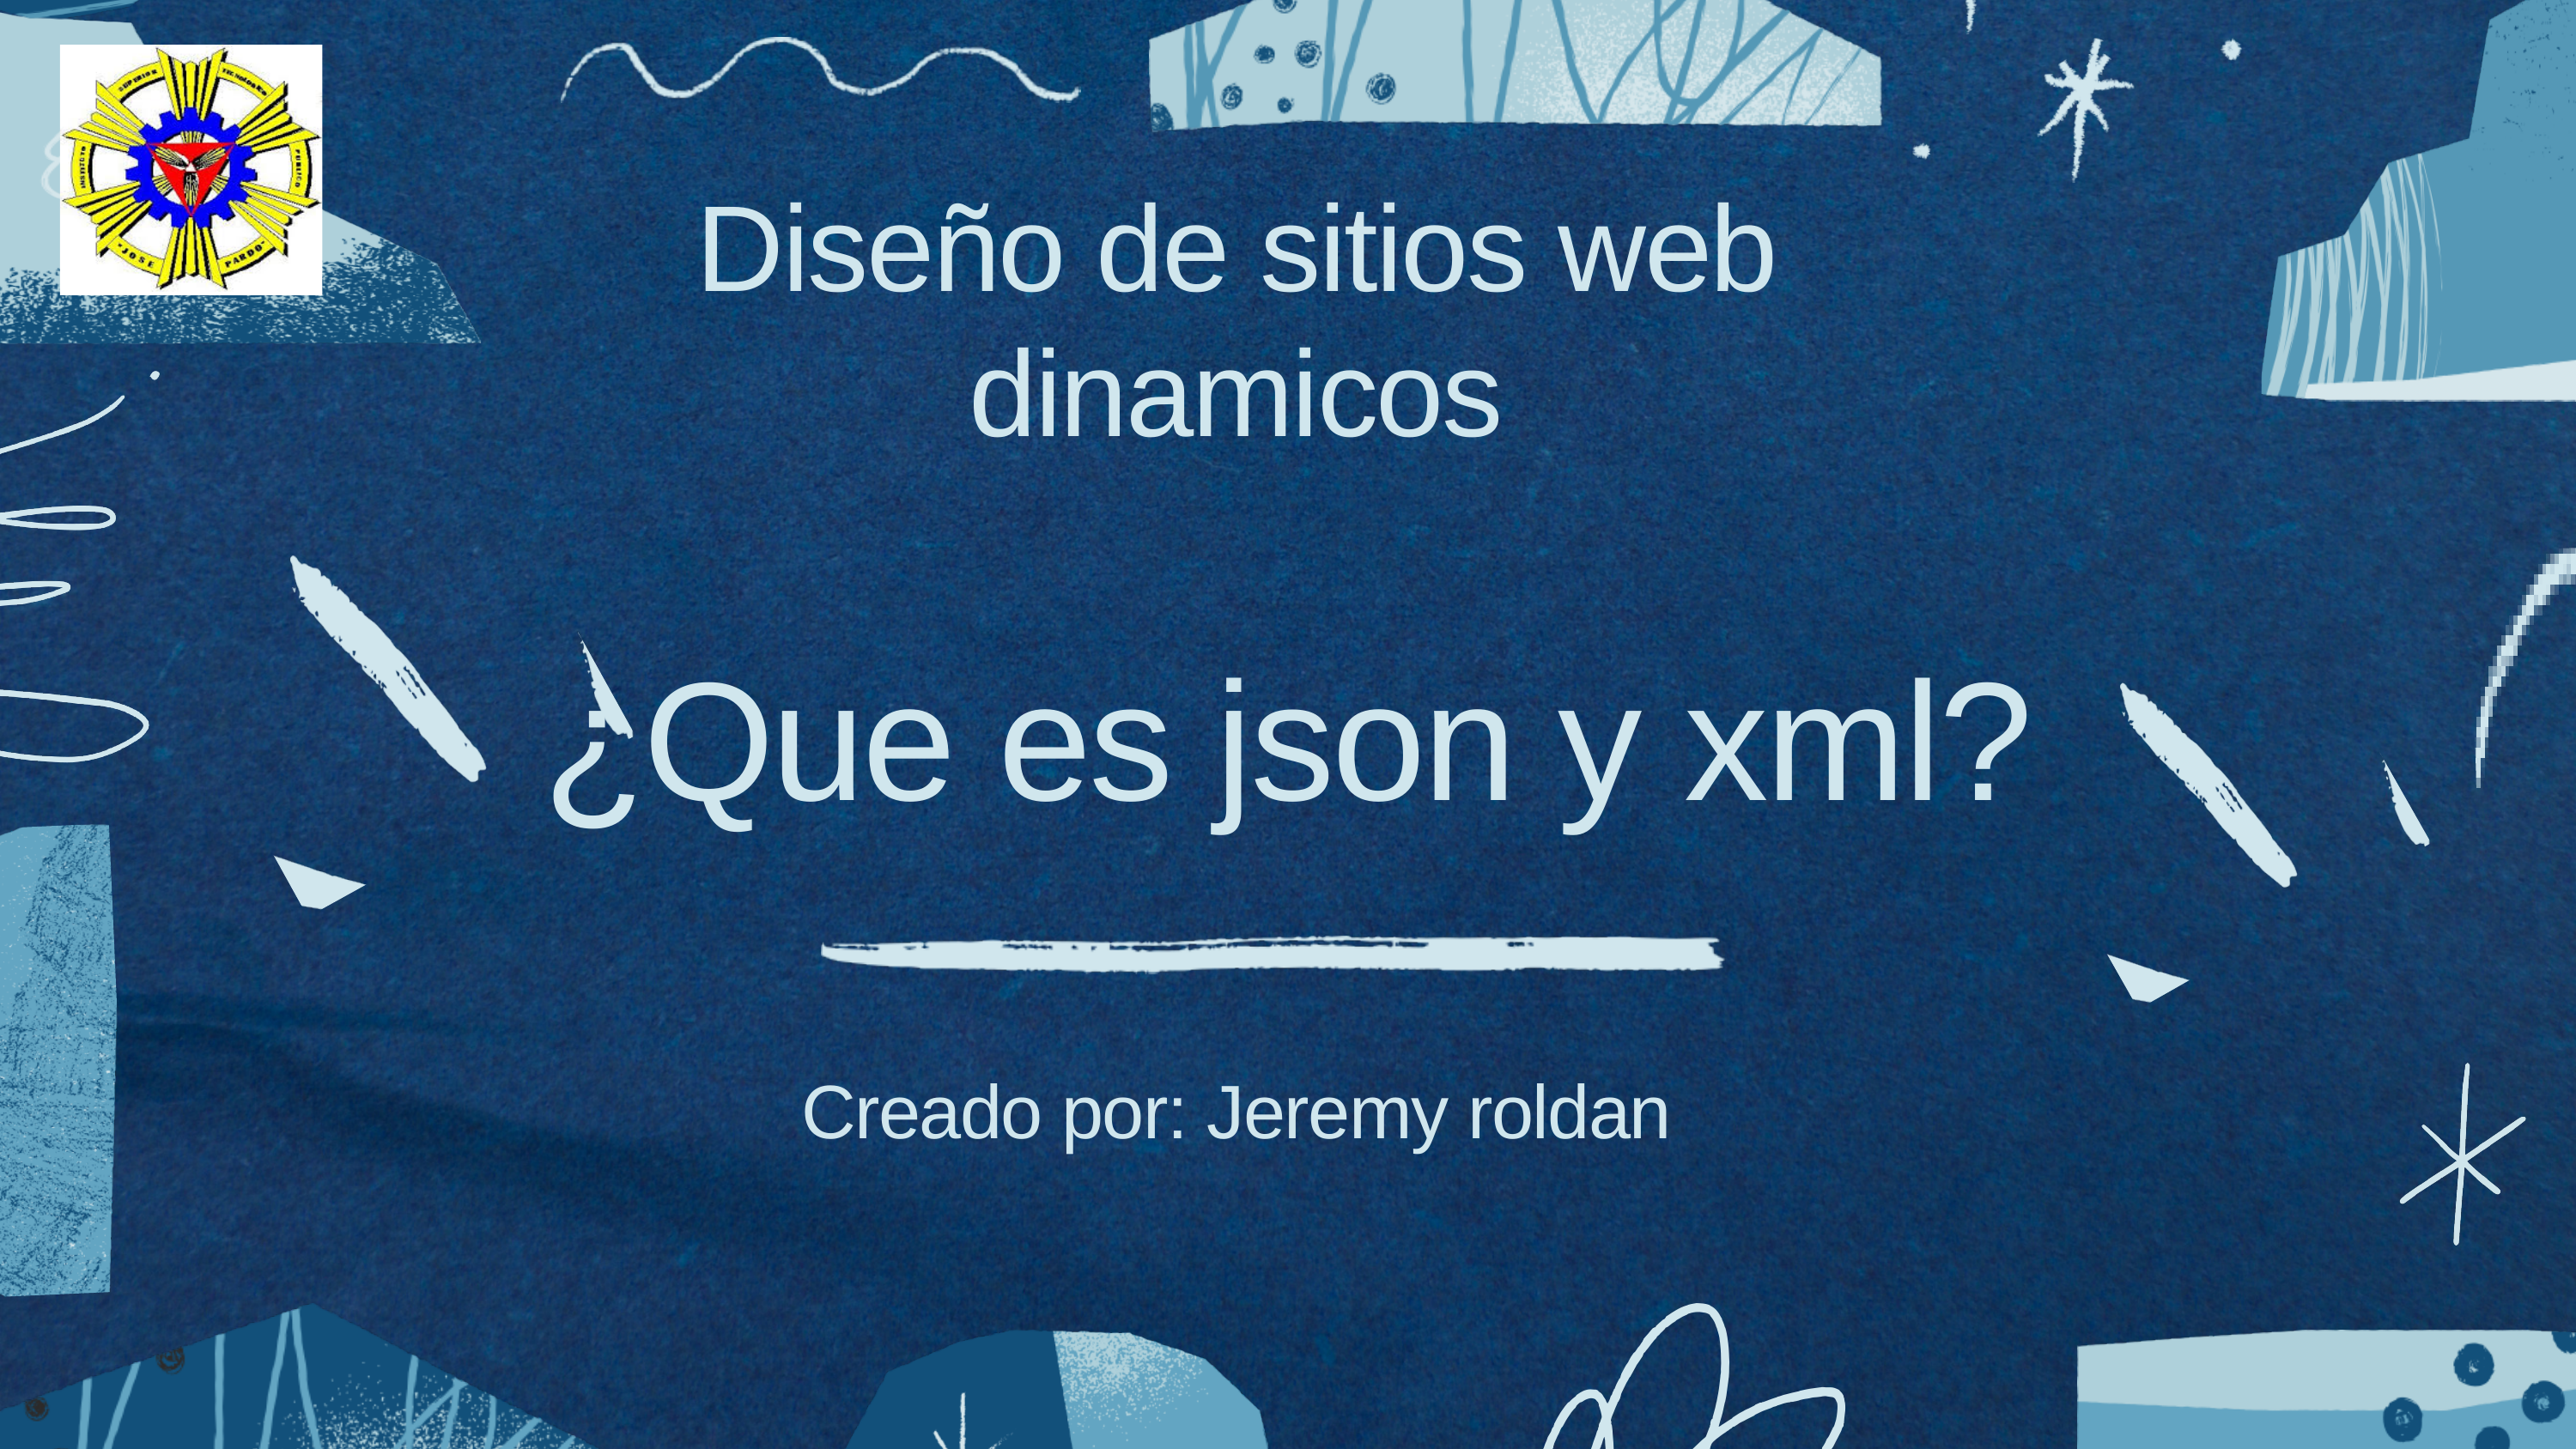

Diseño de sitios web dinamicos

¿Que es json y xml?

Creado por: Jeremy roldan